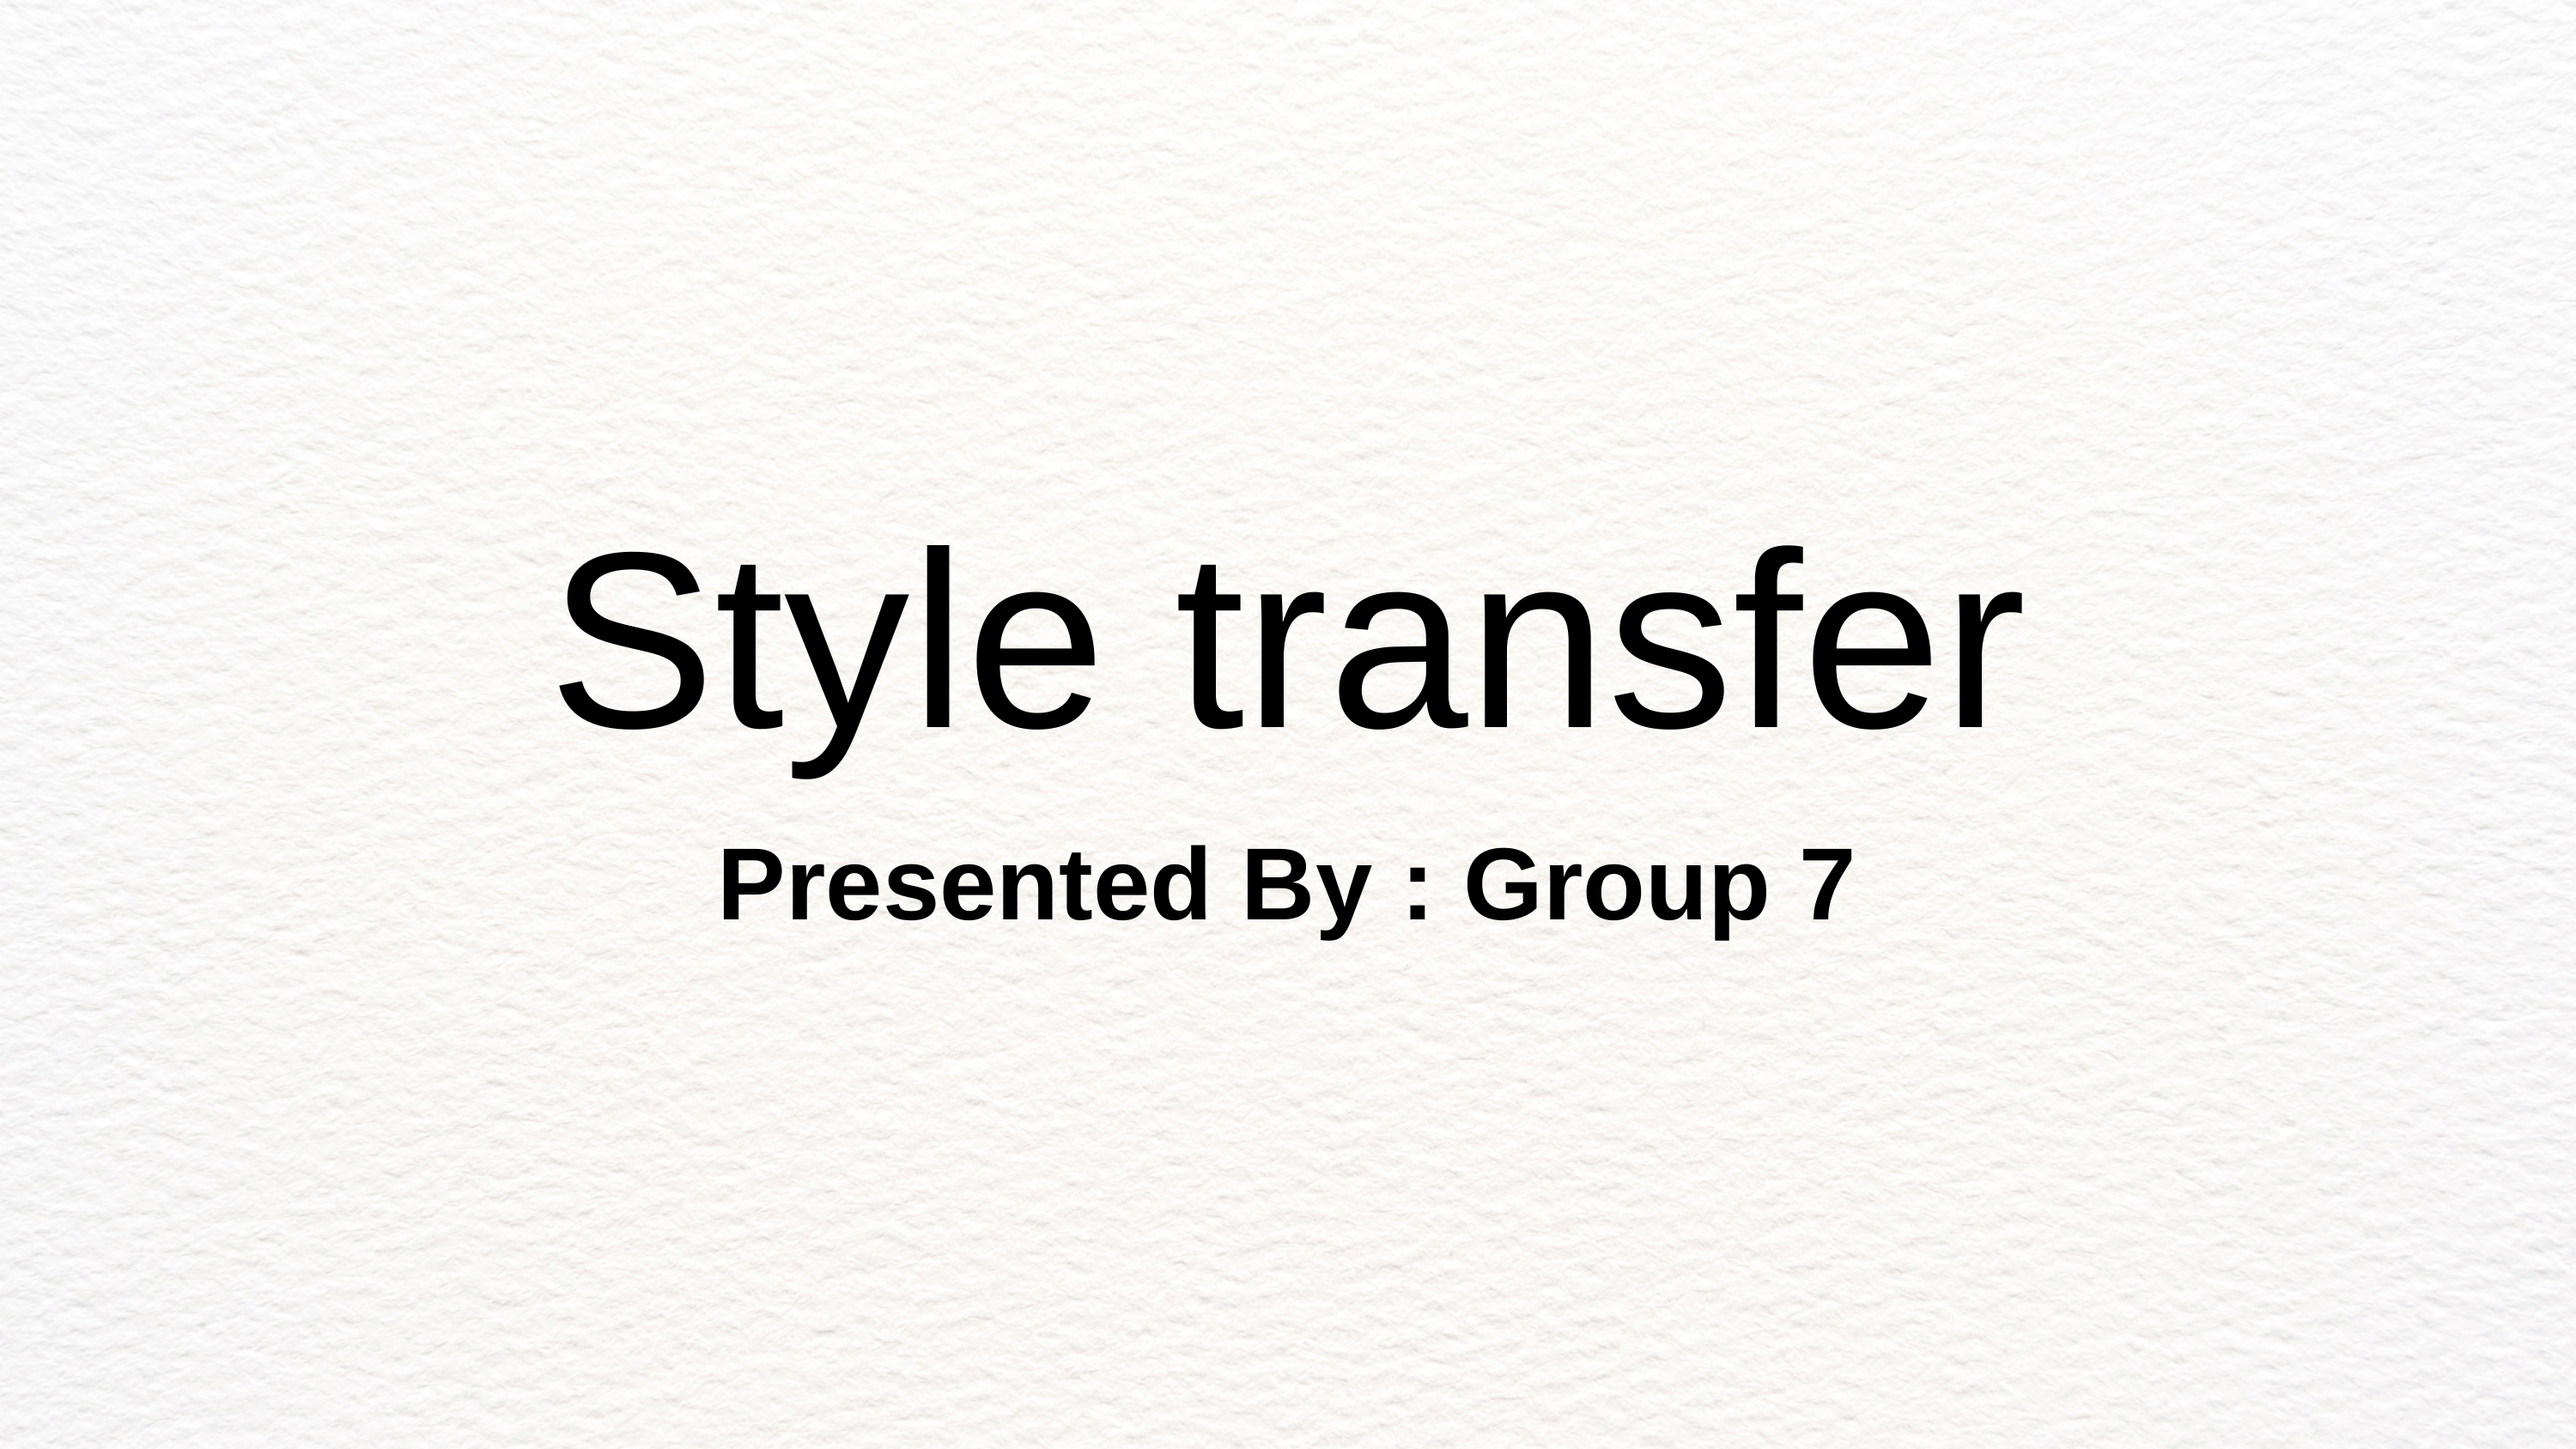

Style transfer
Presented By : Group 7